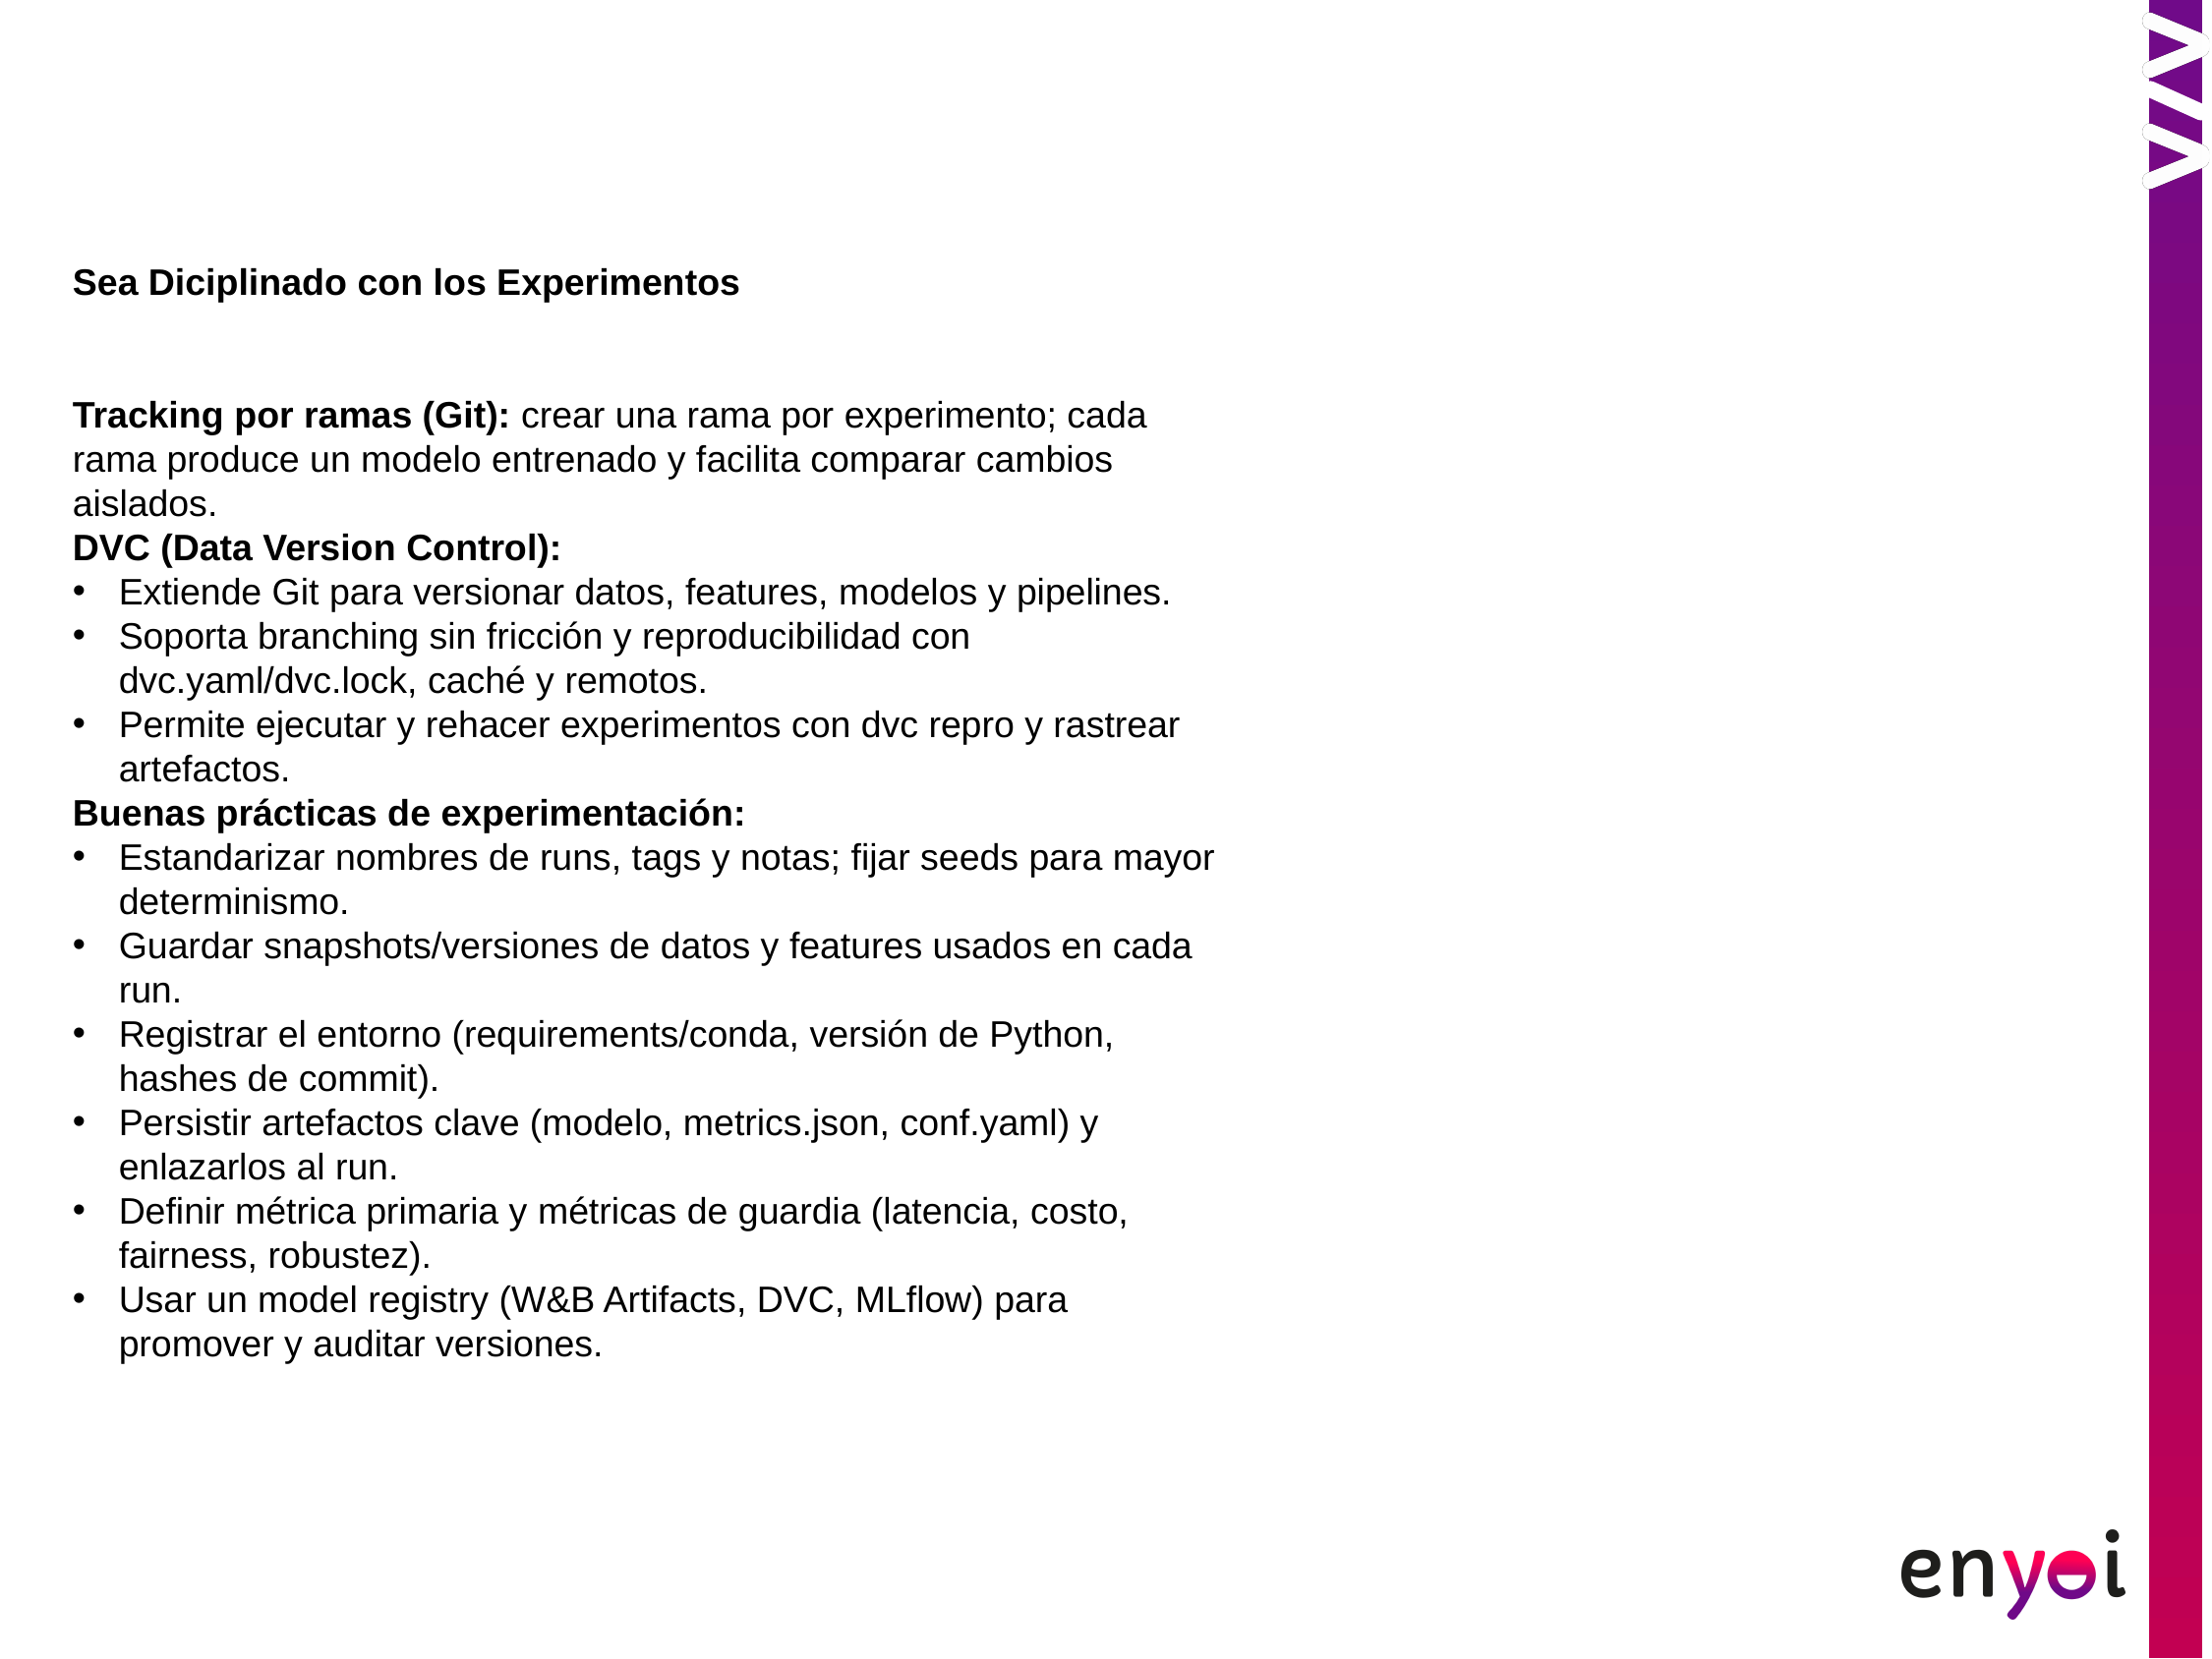

Sea Diciplinado con los Experimentos

Tracking por ramas (Git): crear una rama por experimento; cada rama produce un modelo entrenado y facilita comparar cambios aislados.
DVC (Data Version Control):
Extiende Git para versionar datos, features, modelos y pipelines.
Soporta branching sin fricción y reproducibilidad con dvc.yaml/dvc.lock, caché y remotos.
Permite ejecutar y rehacer experimentos con dvc repro y rastrear artefactos.
Buenas prácticas de experimentación:
Estandarizar nombres de runs, tags y notas; fijar seeds para mayor determinismo.
Guardar snapshots/versiones de datos y features usados en cada run.
Registrar el entorno (requirements/conda, versión de Python, hashes de commit).
Persistir artefactos clave (modelo, metrics.json, conf.yaml) y enlazarlos al run.
Definir métrica primaria y métricas de guardia (latencia, costo, fairness, robustez).
Usar un model registry (W&B Artifacts, DVC, MLflow) para promover y auditar versiones.